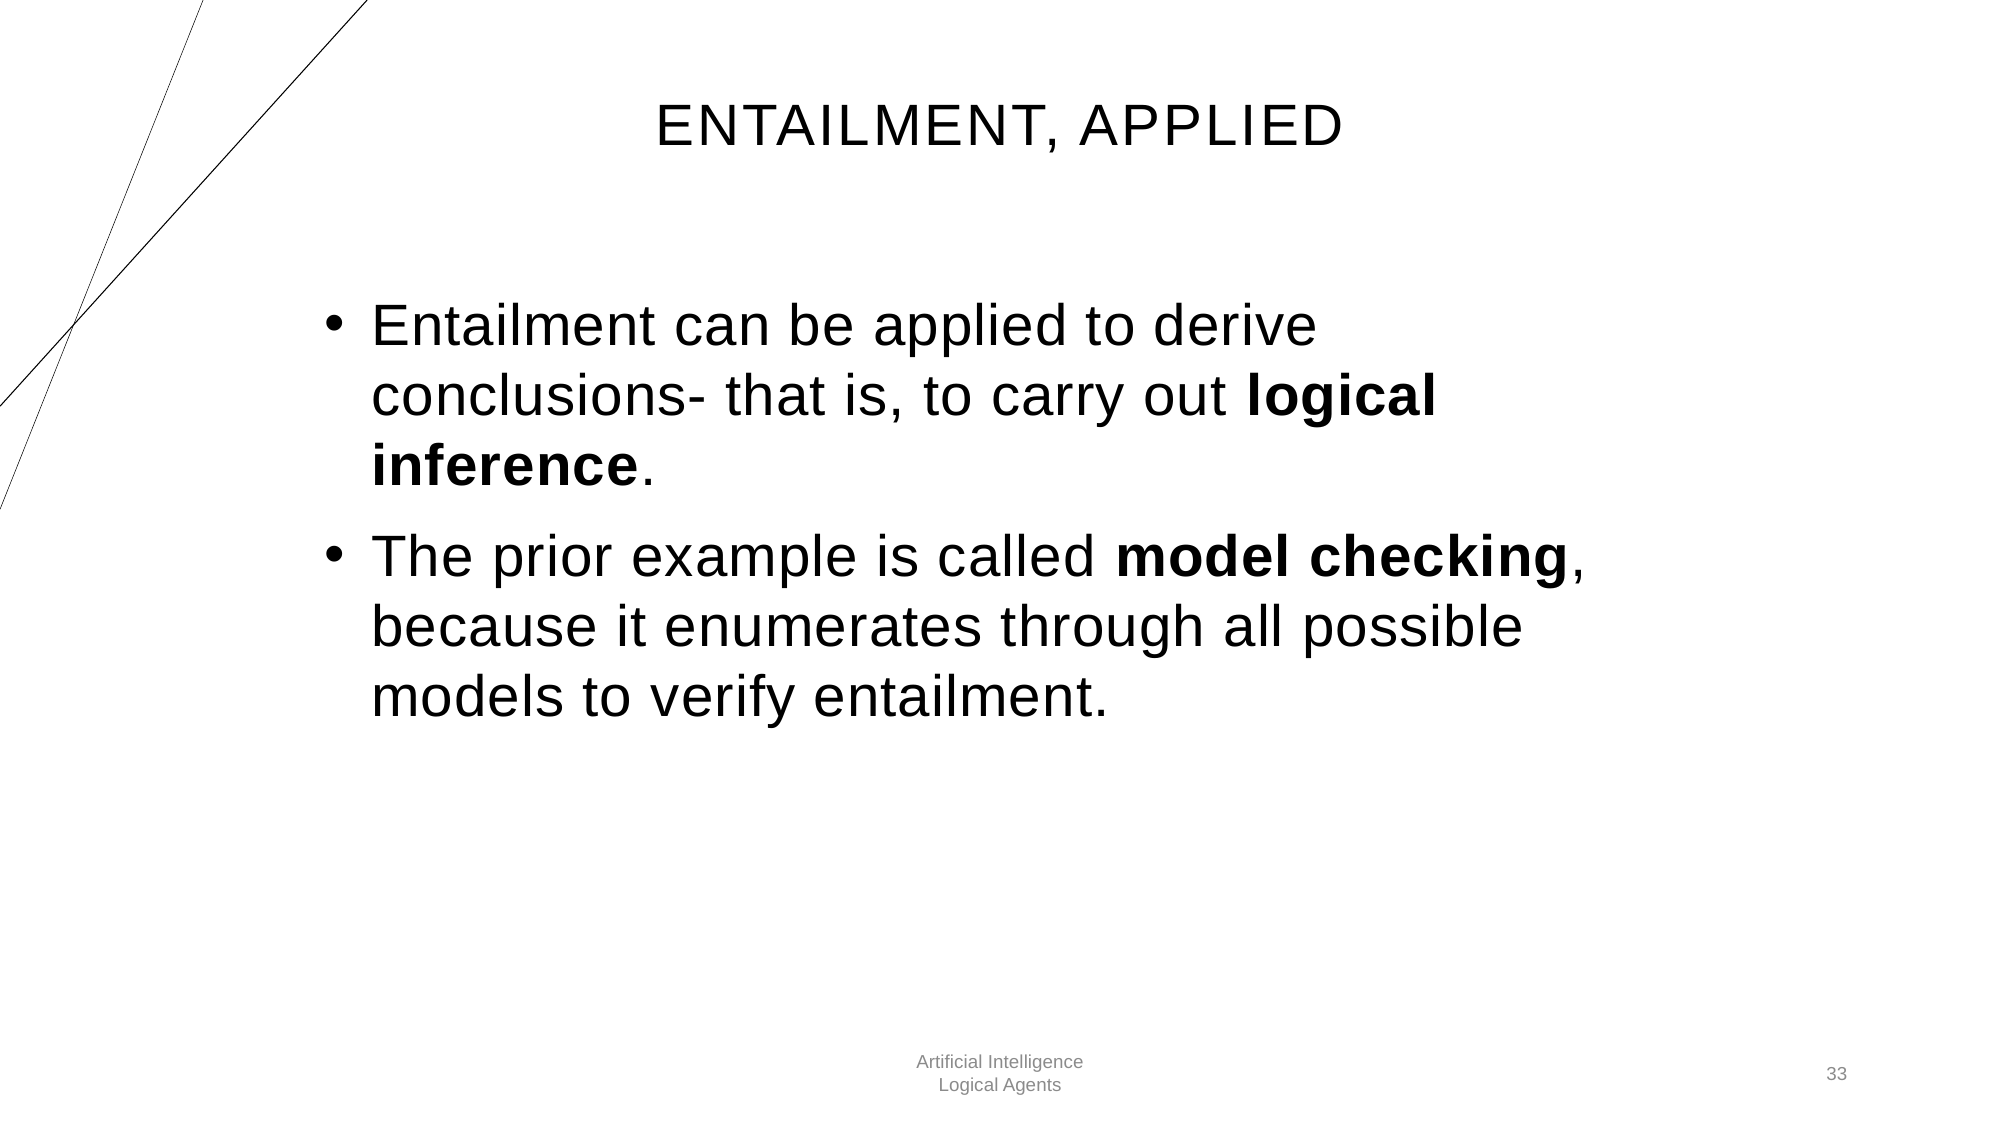

# Entailment, Applied
Entailment can be applied to derive conclusions- that is, to carry out logical inference.
The prior example is called model checking, because it enumerates through all possible models to verify entailment.
Artificial Intelligence
Logical Agents
33